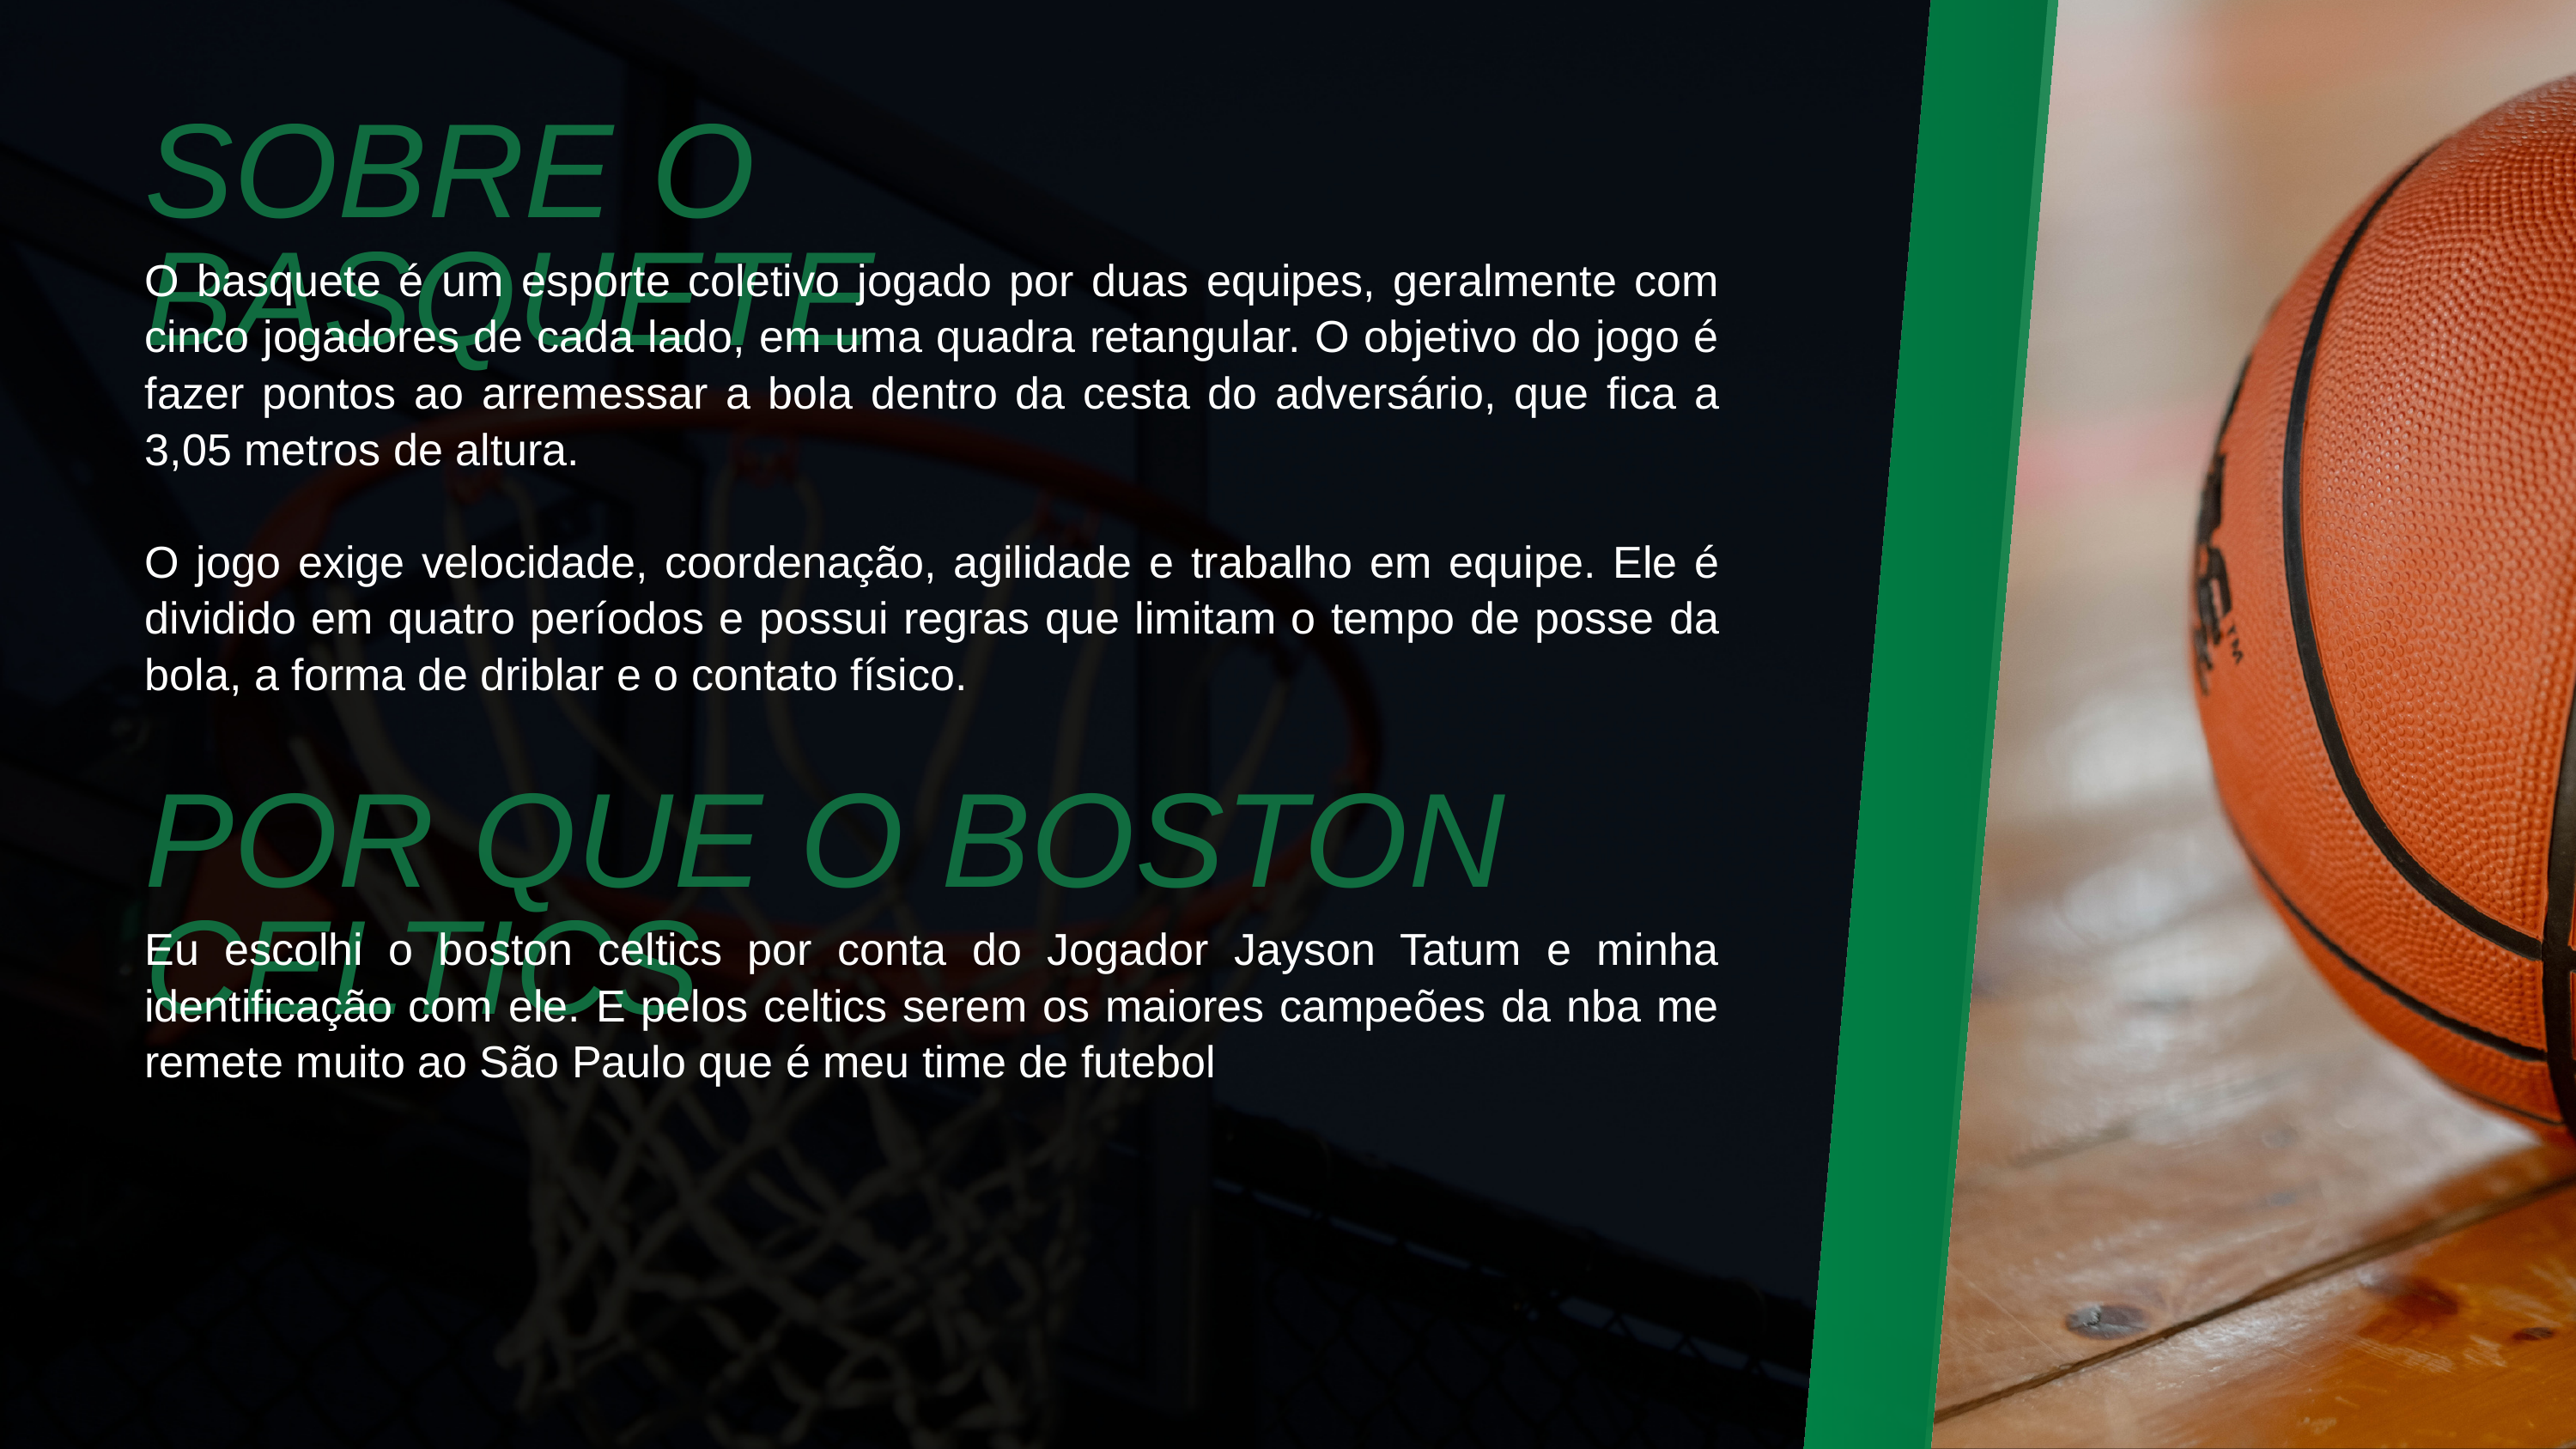

SOBRE O BASQUETE

O basquete é um esporte coletivo jogado por duas equipes, geralmente com cinco jogadores de cada lado, em uma quadra retangular. O objetivo do jogo é fazer pontos ao arremessar a bola dentro da cesta do adversário, que fica a 3,05 metros de altura.

O jogo exige velocidade, coordenação, agilidade e trabalho em equipe. Ele é dividido em quatro períodos e possui regras que limitam o tempo de posse da bola, a forma de driblar e o contato físico.
POR QUE O BOSTON CELTICS
Eu escolhi o boston celtics por conta do Jogador Jayson Tatum e minha identificação com ele. E pelos celtics serem os maiores campeões da nba me remete muito ao São Paulo que é meu time de futebol